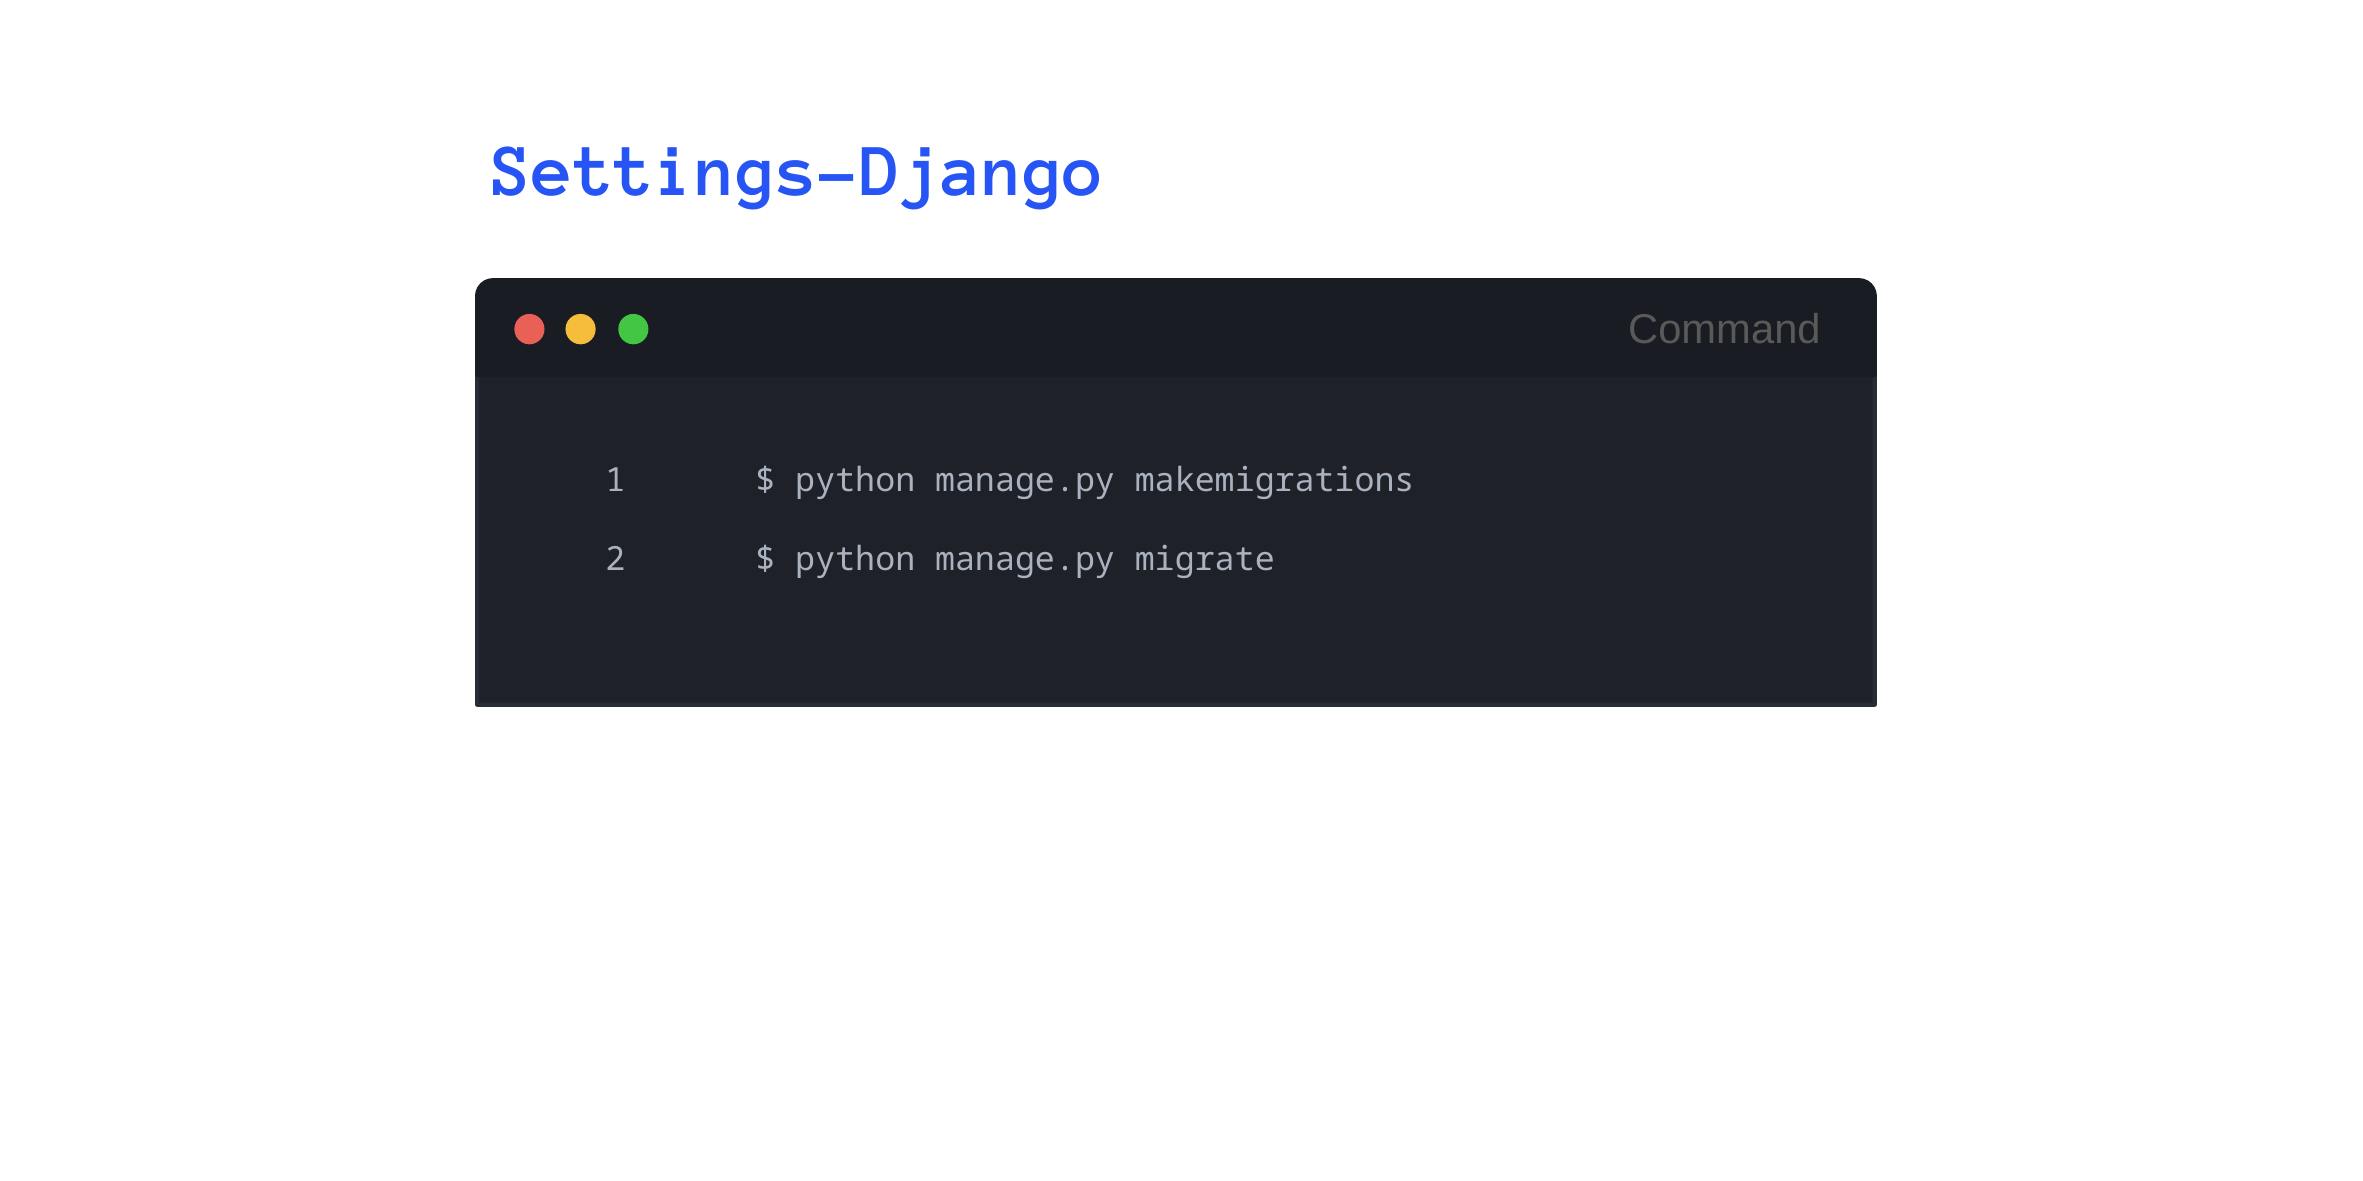

Settings-Django

Command
1	$ python manage.py makemigrations
2	$ python manage.py migrate